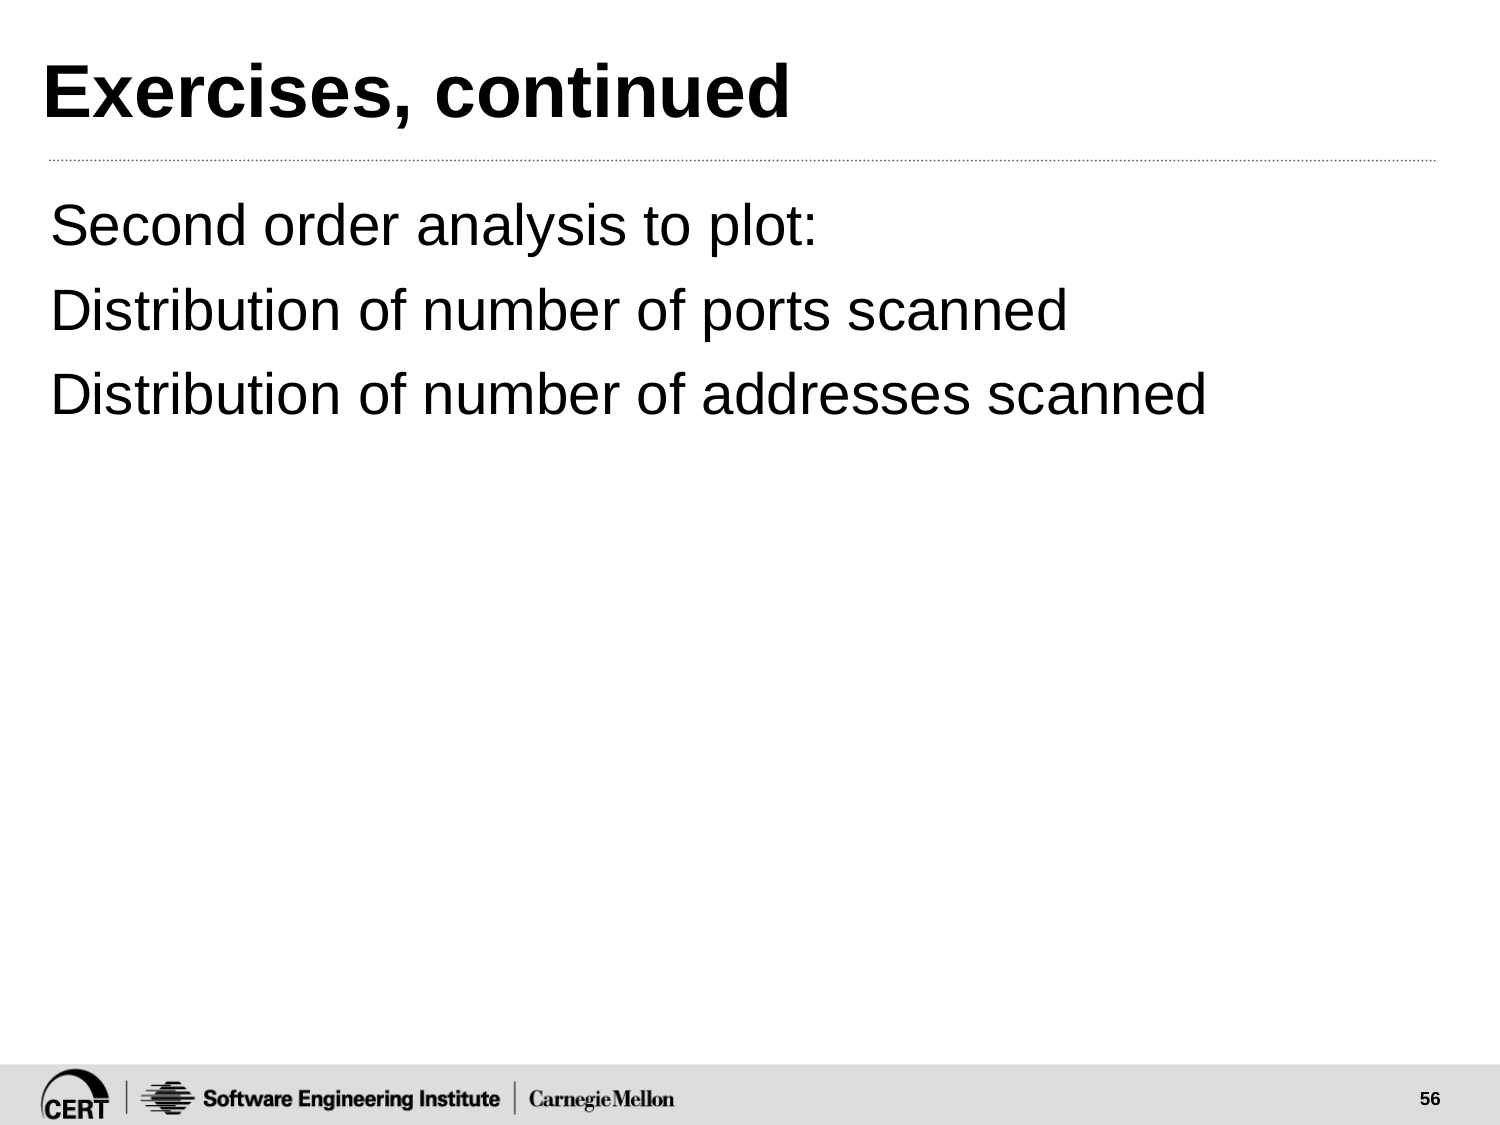

# Exercises, continued
Second order analysis to plot:
Distribution of number of ports scanned
Distribution of number of addresses scanned